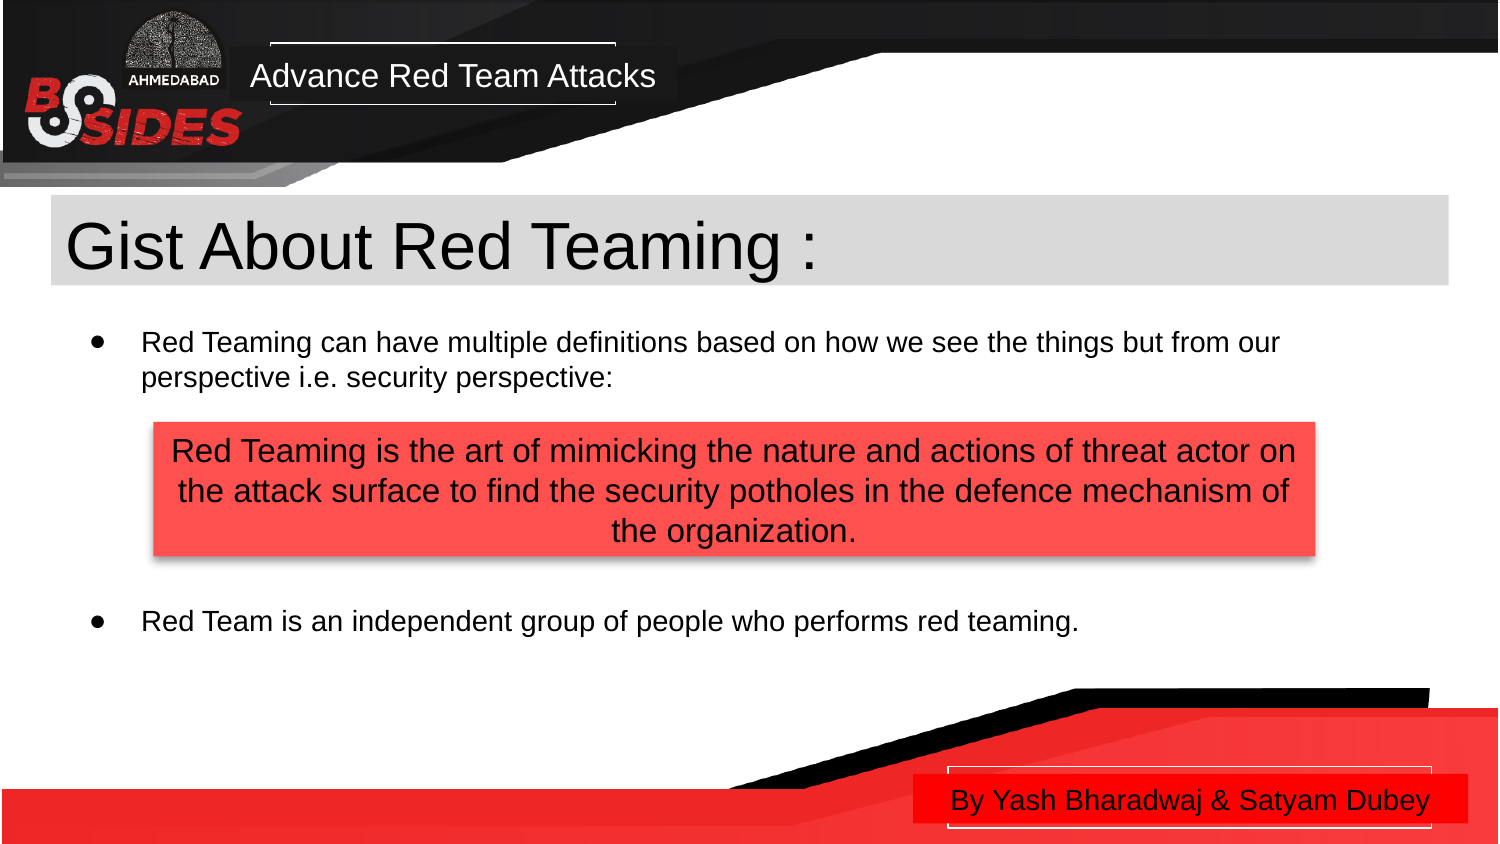

Advance Red Team Attacks
Gist About Red Teaming :
Red Teaming can have multiple definitions based on how we see the things but from our perspective i.e. security perspective:

Red Team is an independent group of people who performs red teaming.

Red Teaming is the art of mimicking the nature and actions of threat actor on the attack surface to find the security potholes in the defence mechanism of the organization.
By Yash Bharadwaj & Satyam Dubey